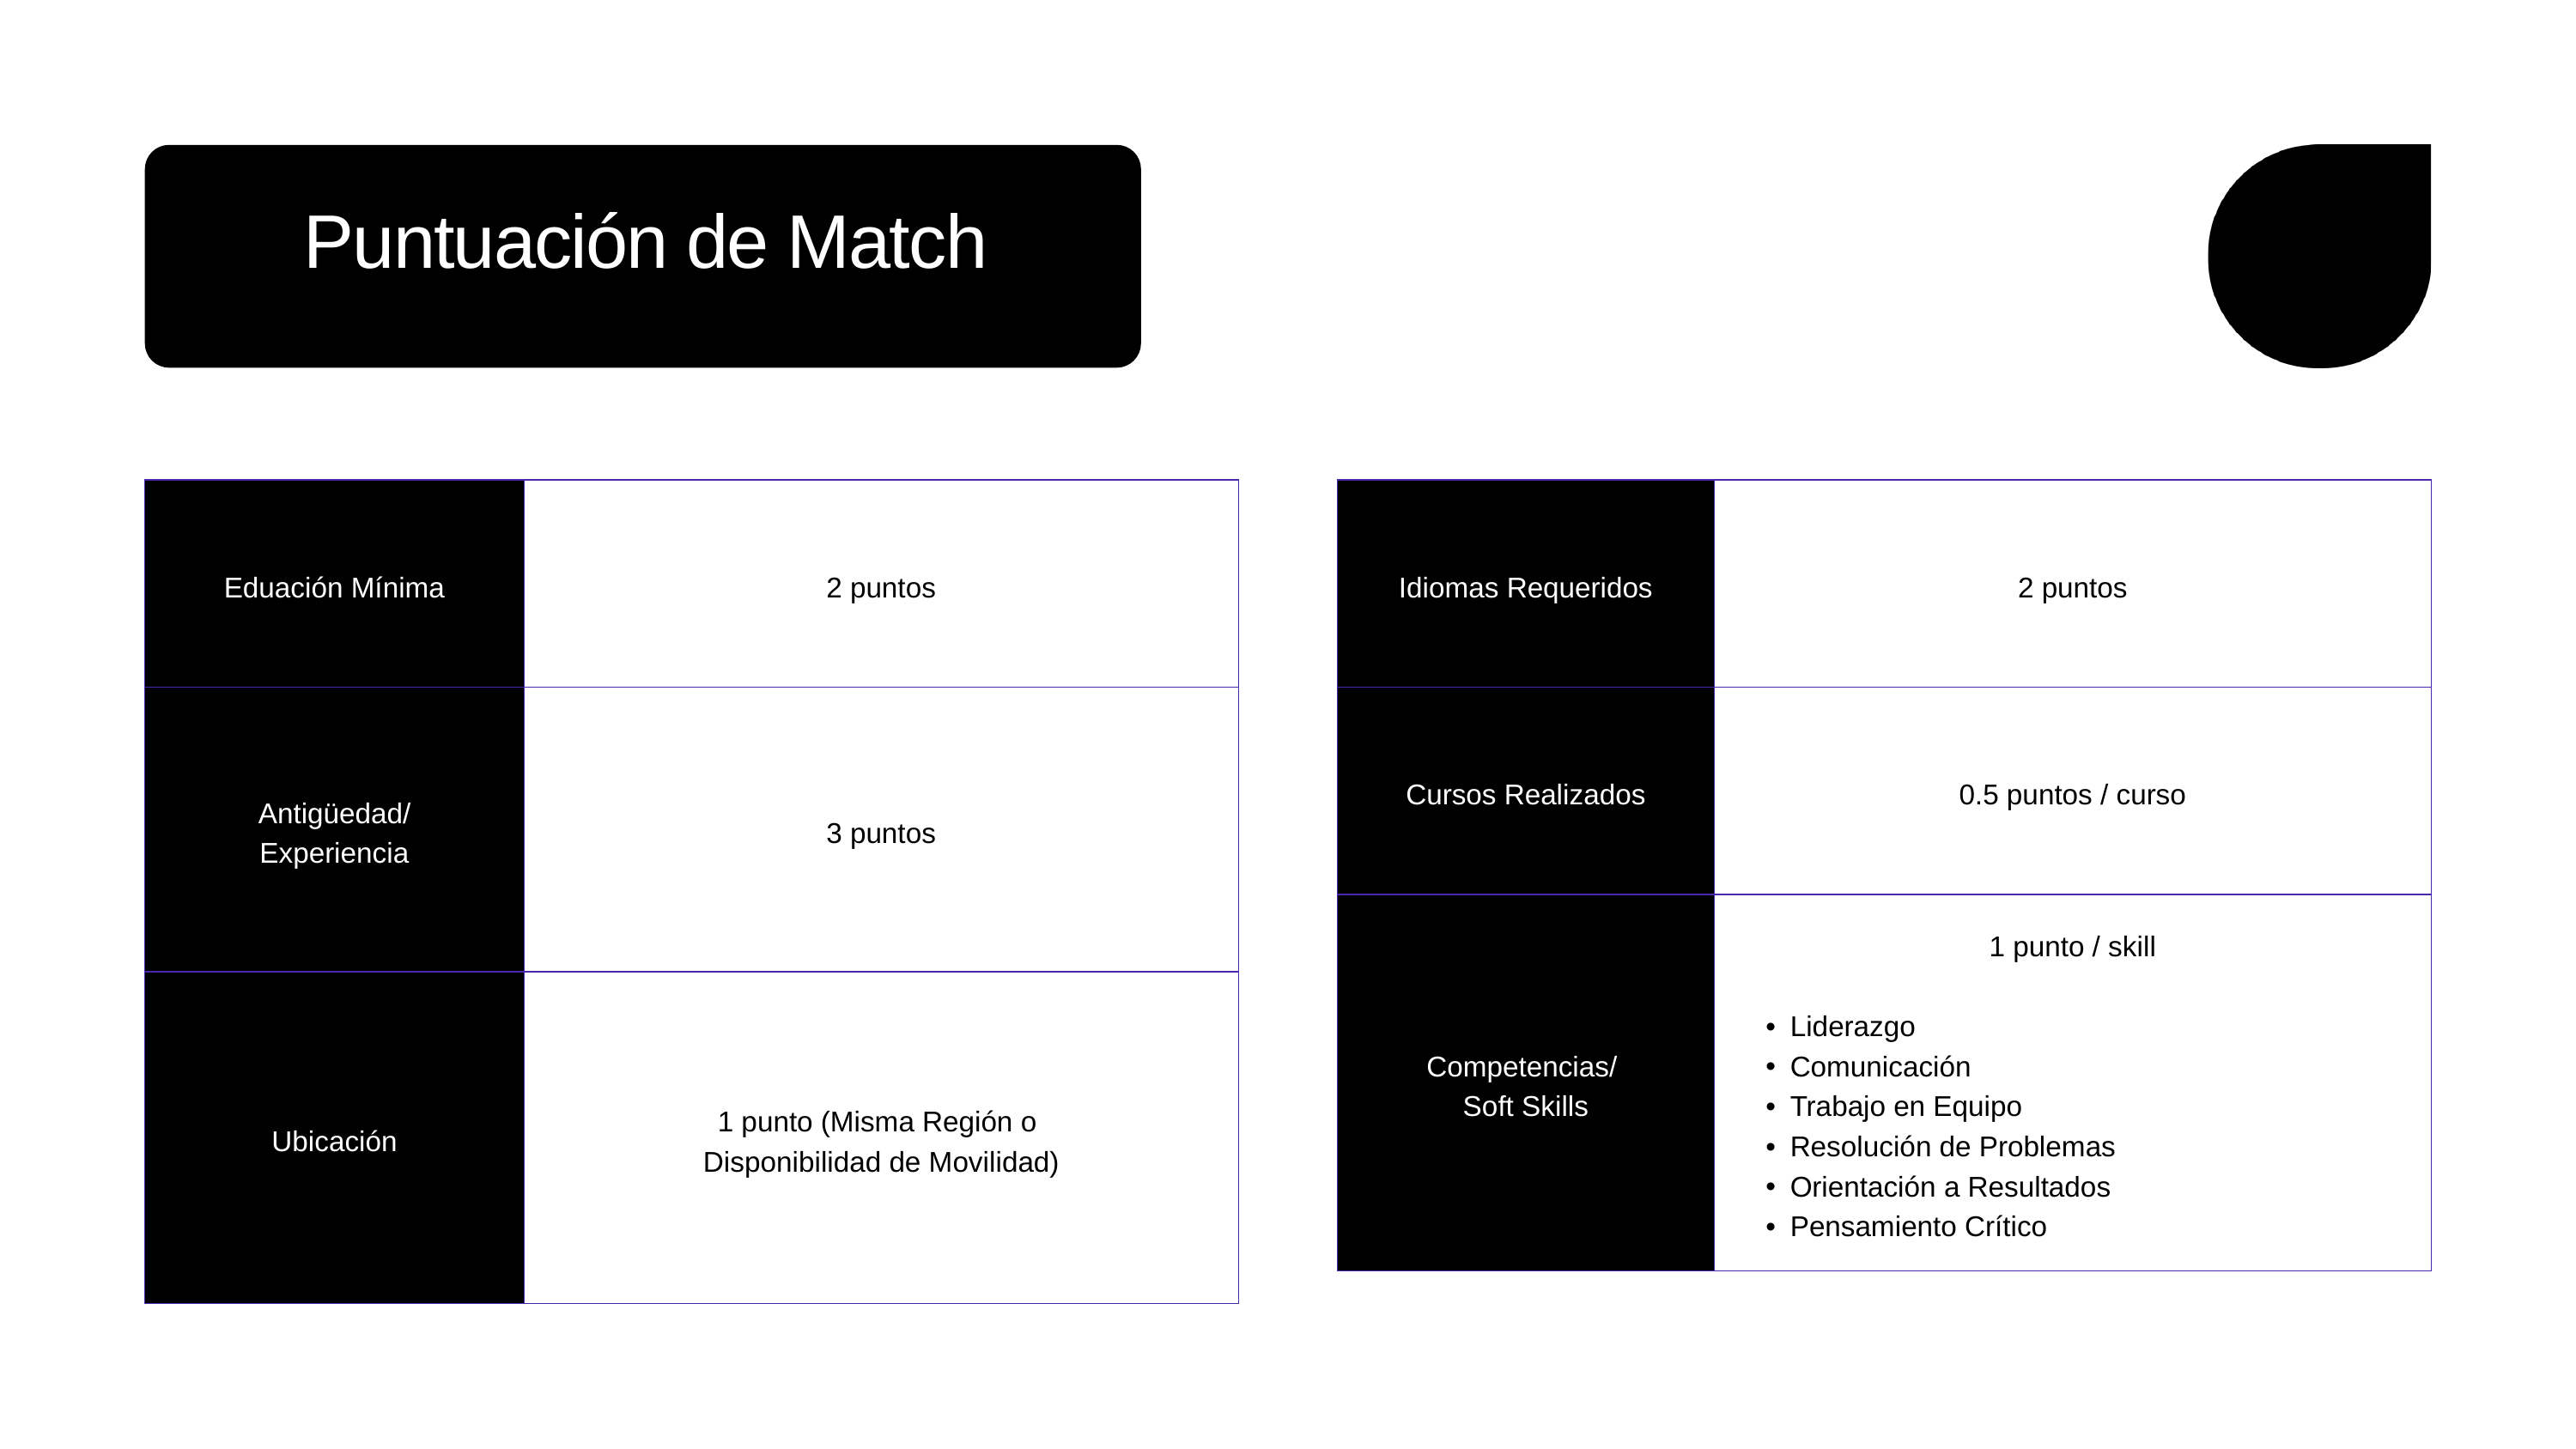

Puntuación de Match
| Eduación Mínima | 2 puntos |
| --- | --- |
| Antigüedad/ Experiencia | 3 puntos |
| Ubicación | 1 punto (Misma Región o Disponibilidad de Movilidad) |
| Idiomas Requeridos | 2 puntos |
| --- | --- |
| Cursos Realizados | 0.5 puntos / curso |
| Competencias/ Soft Skills | 1 punto / skill Liderazgo Comunicación Trabajo en Equipo Resolución de Problemas Orientación a Resultados Pensamiento Crítico |